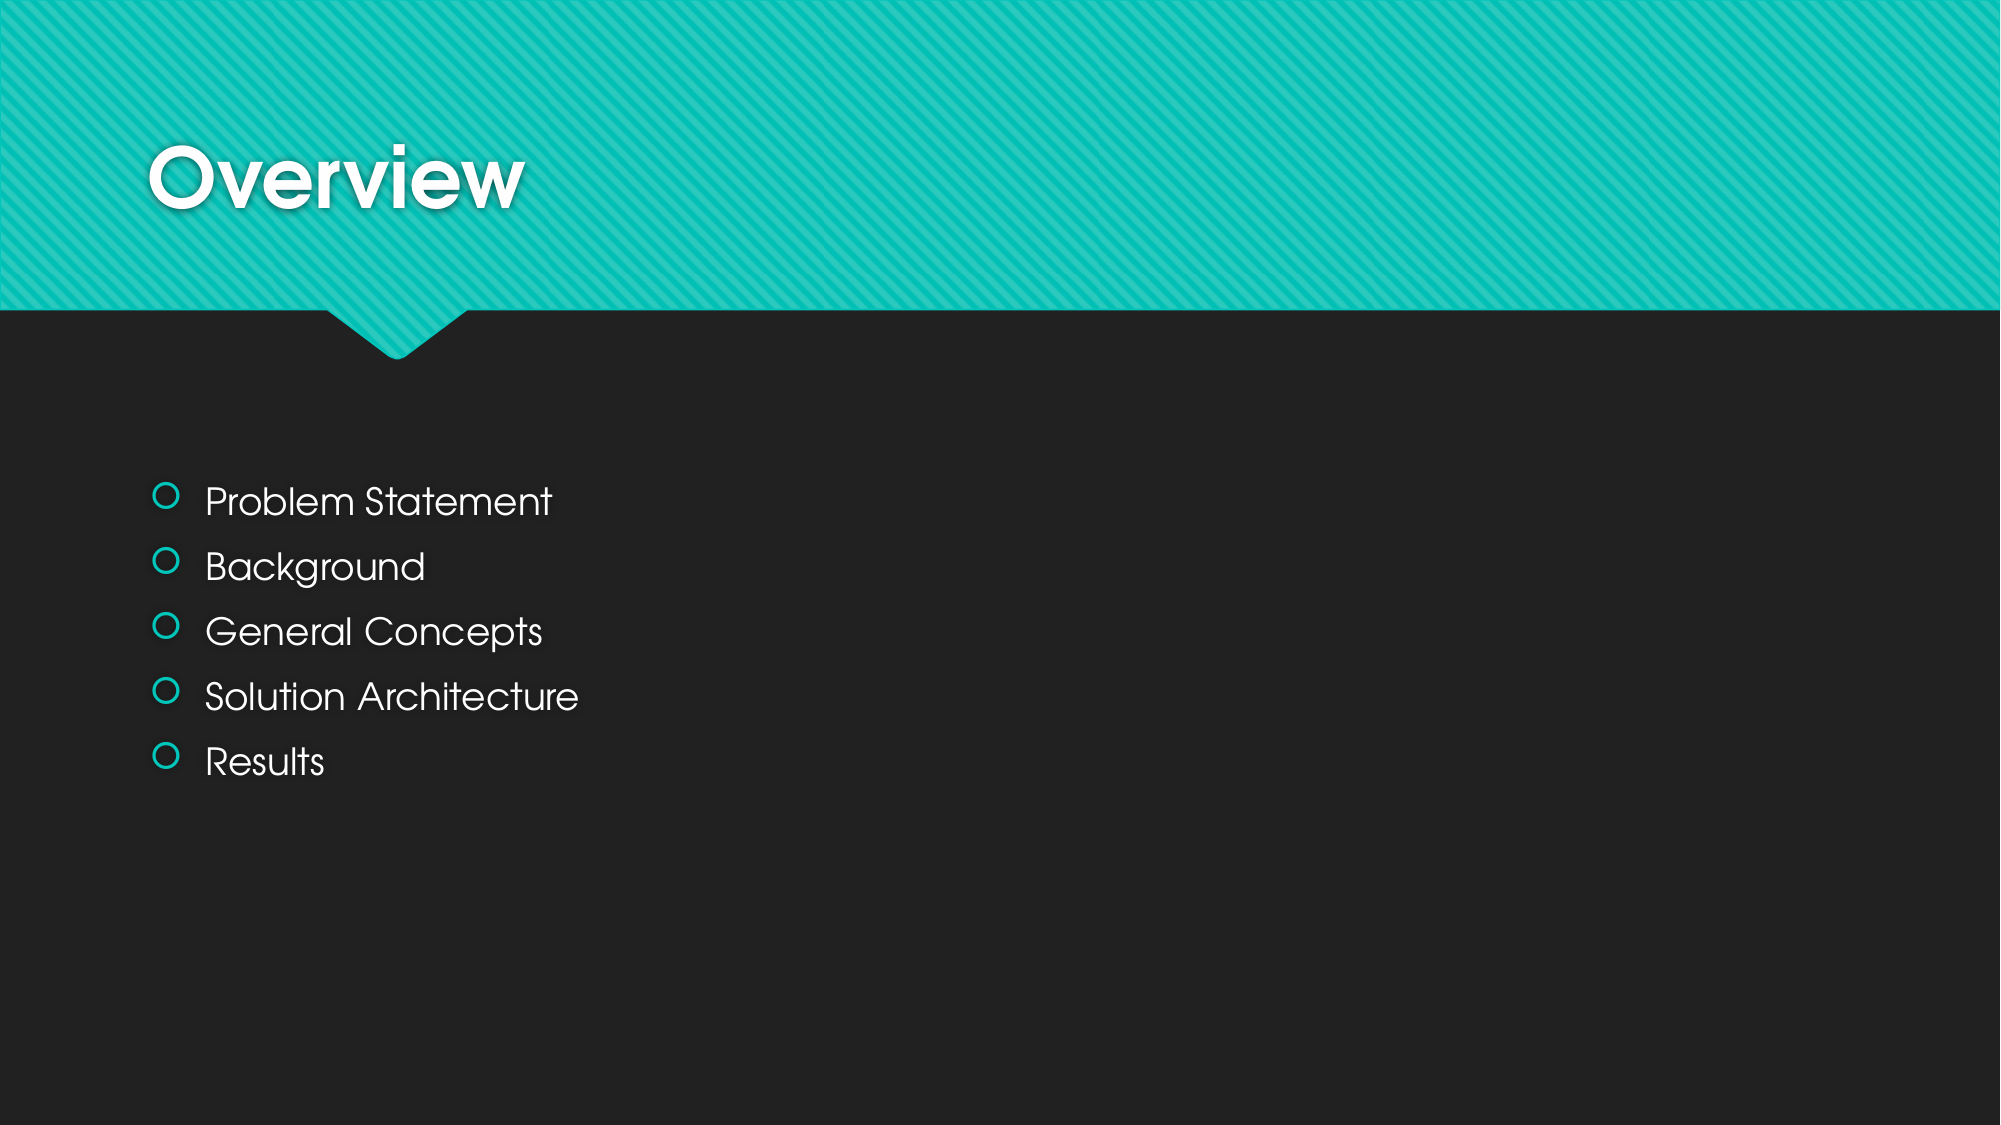

# Overview
Problem Statement
Background
General Concepts
Solution Architecture
Results